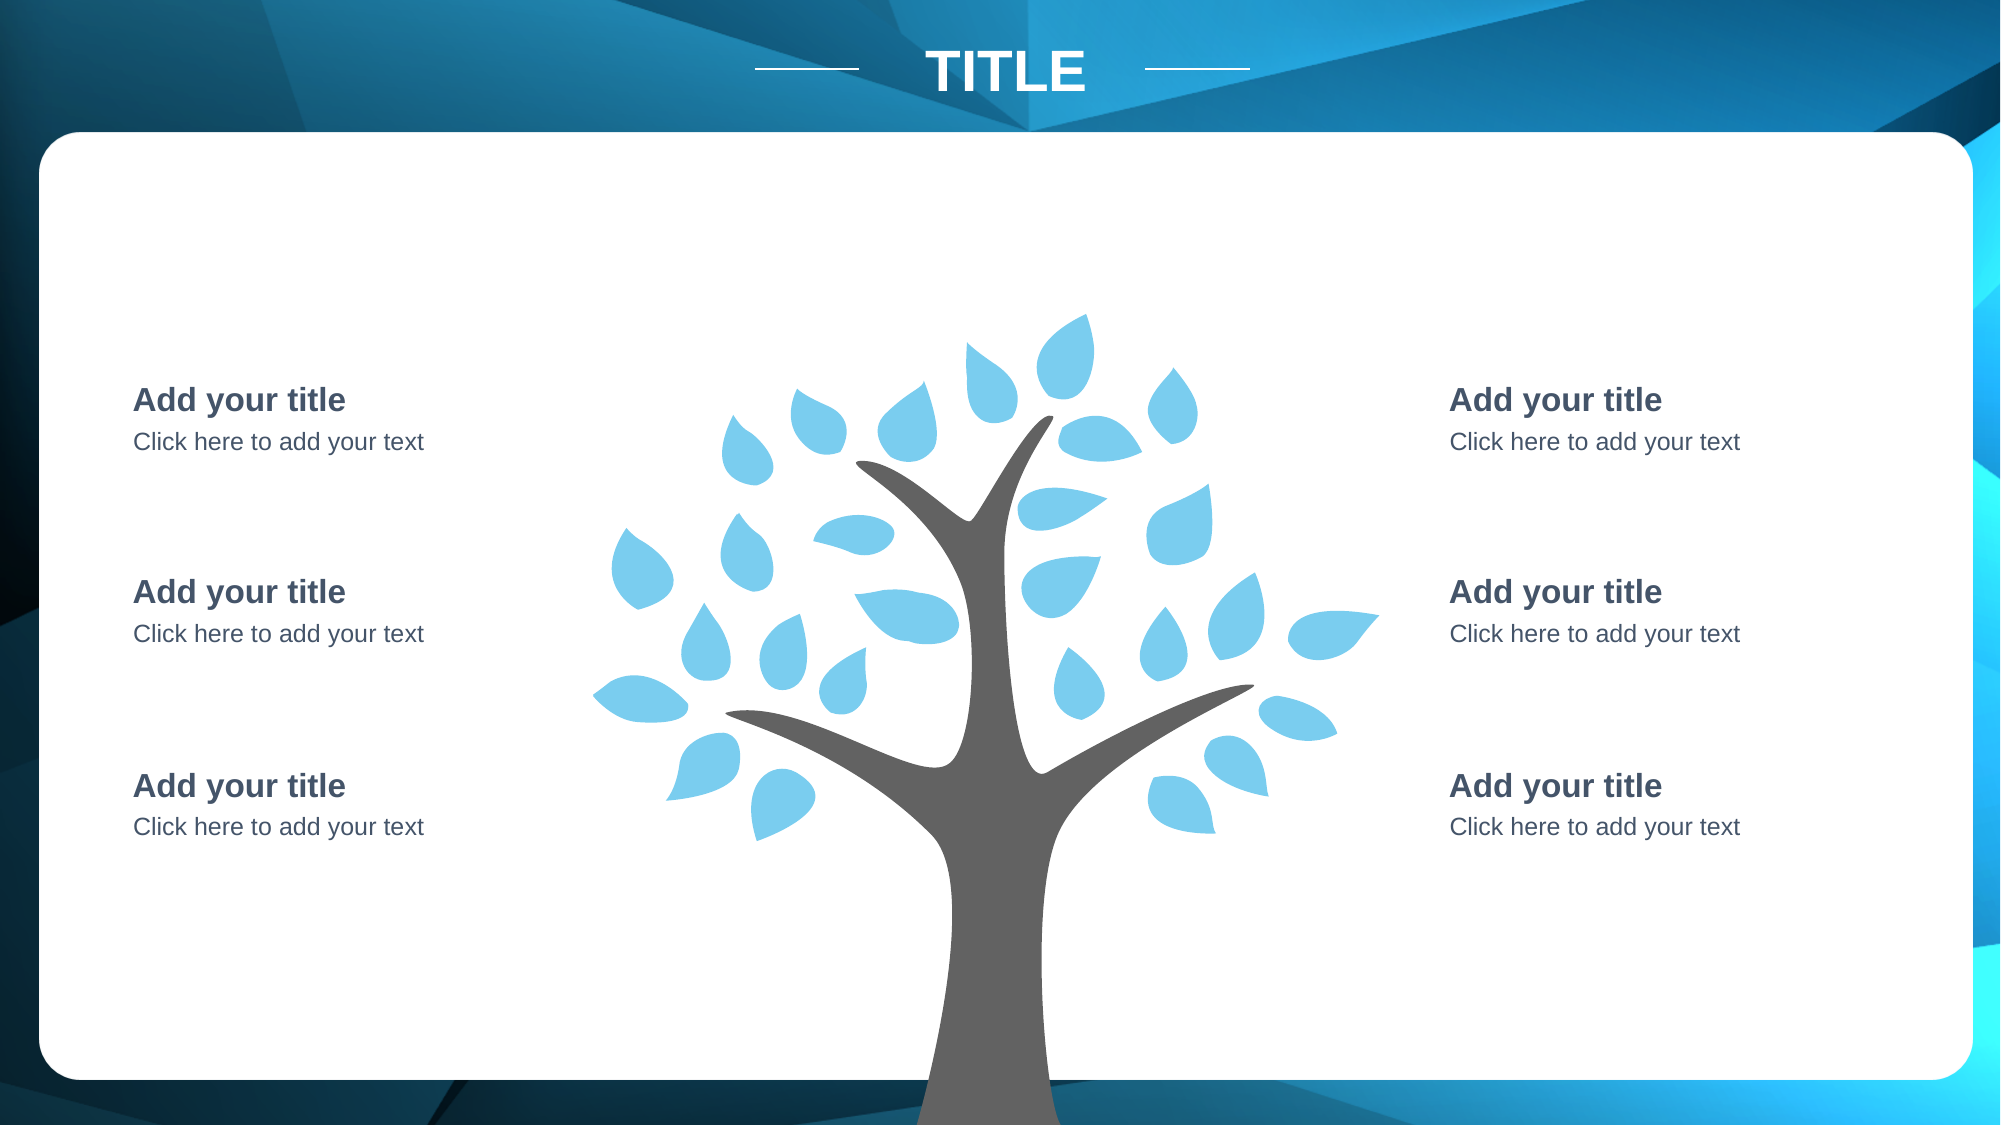

TITLE

Add your title
Click here to add your text

Add your title
Click here to add your text
Add your title
Click here to add your text
Add your title
Click here to add your text
Add your title
Click here to add your text
Add your title
Click here to add your text